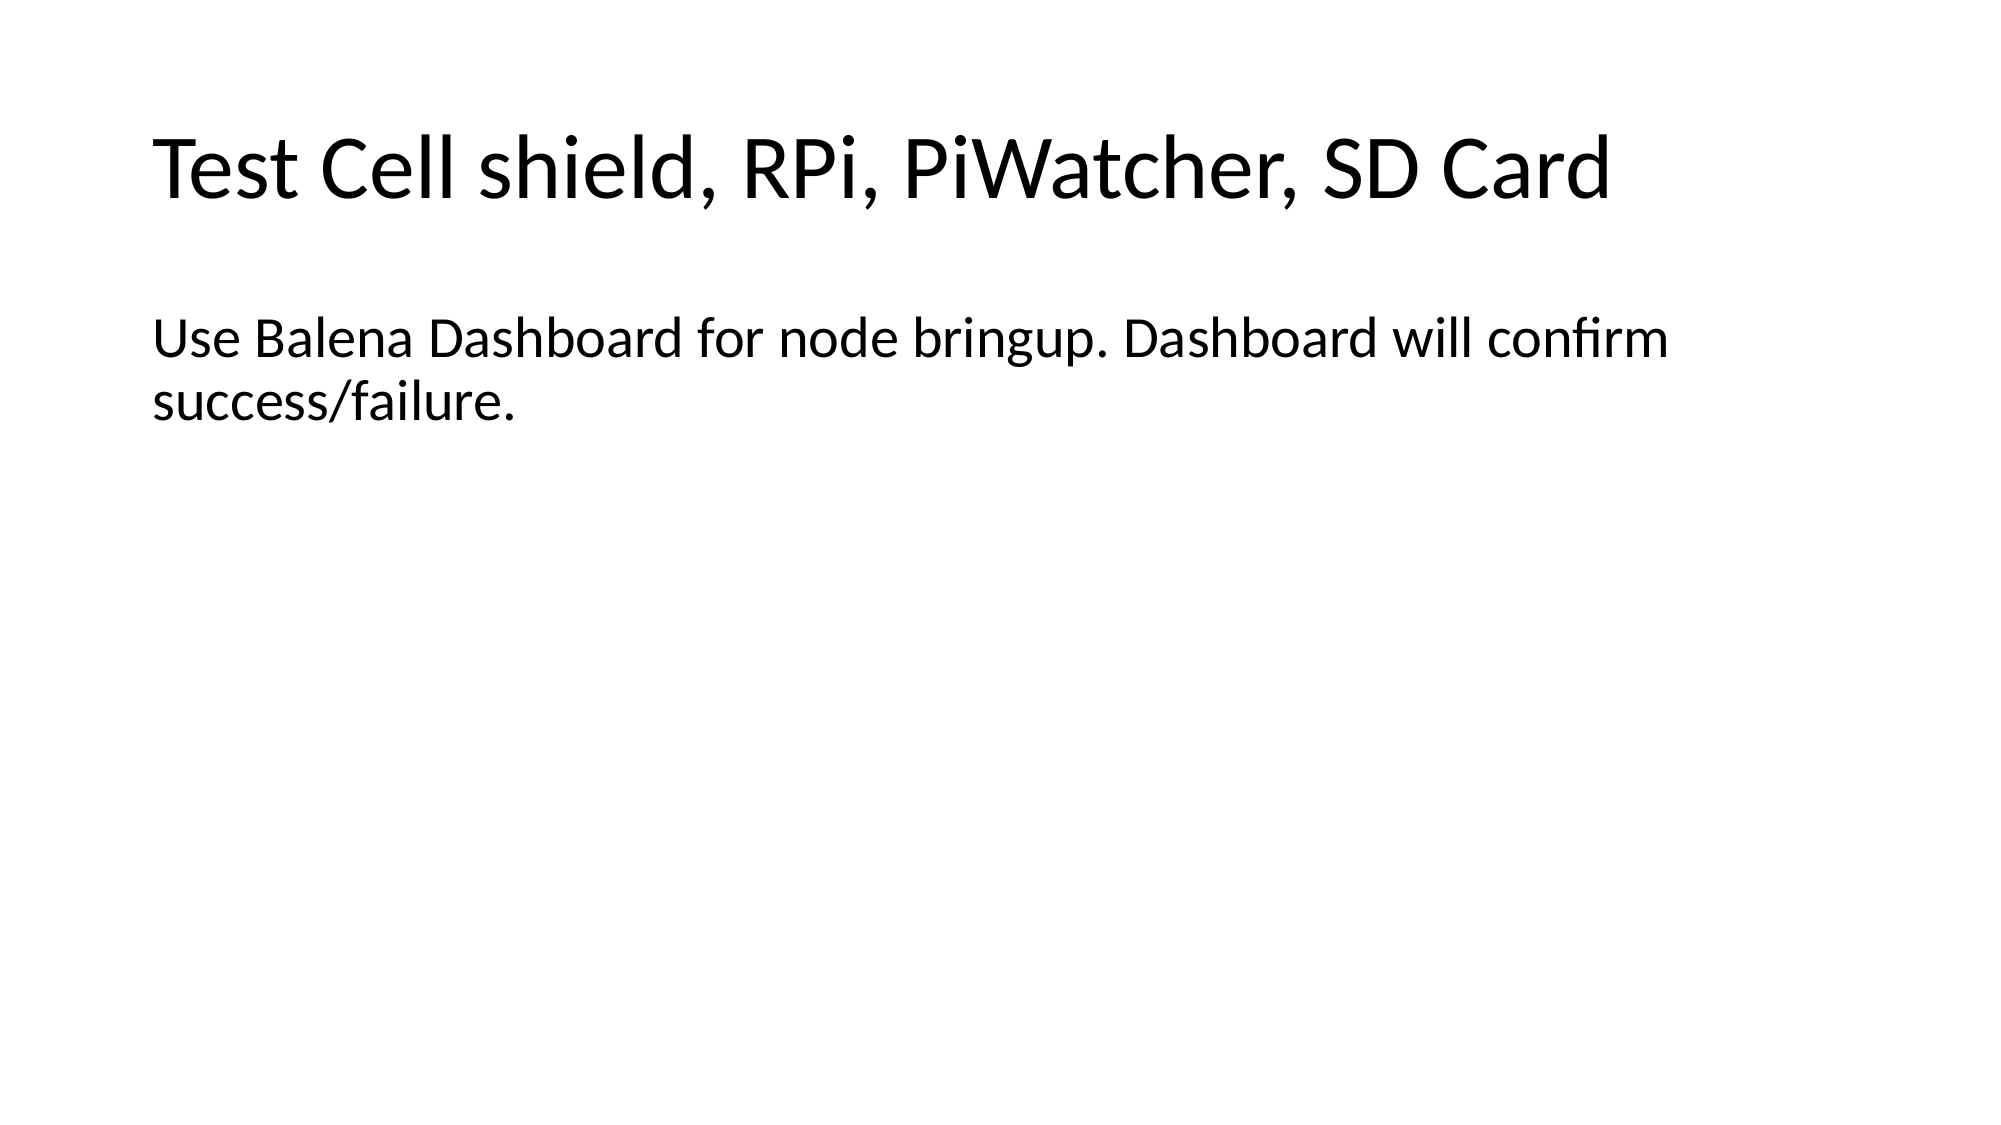

# Test Cell shield, RPi, PiWatcher, SD Card
Use Balena Dashboard for node bringup. Dashboard will confirm success/failure.